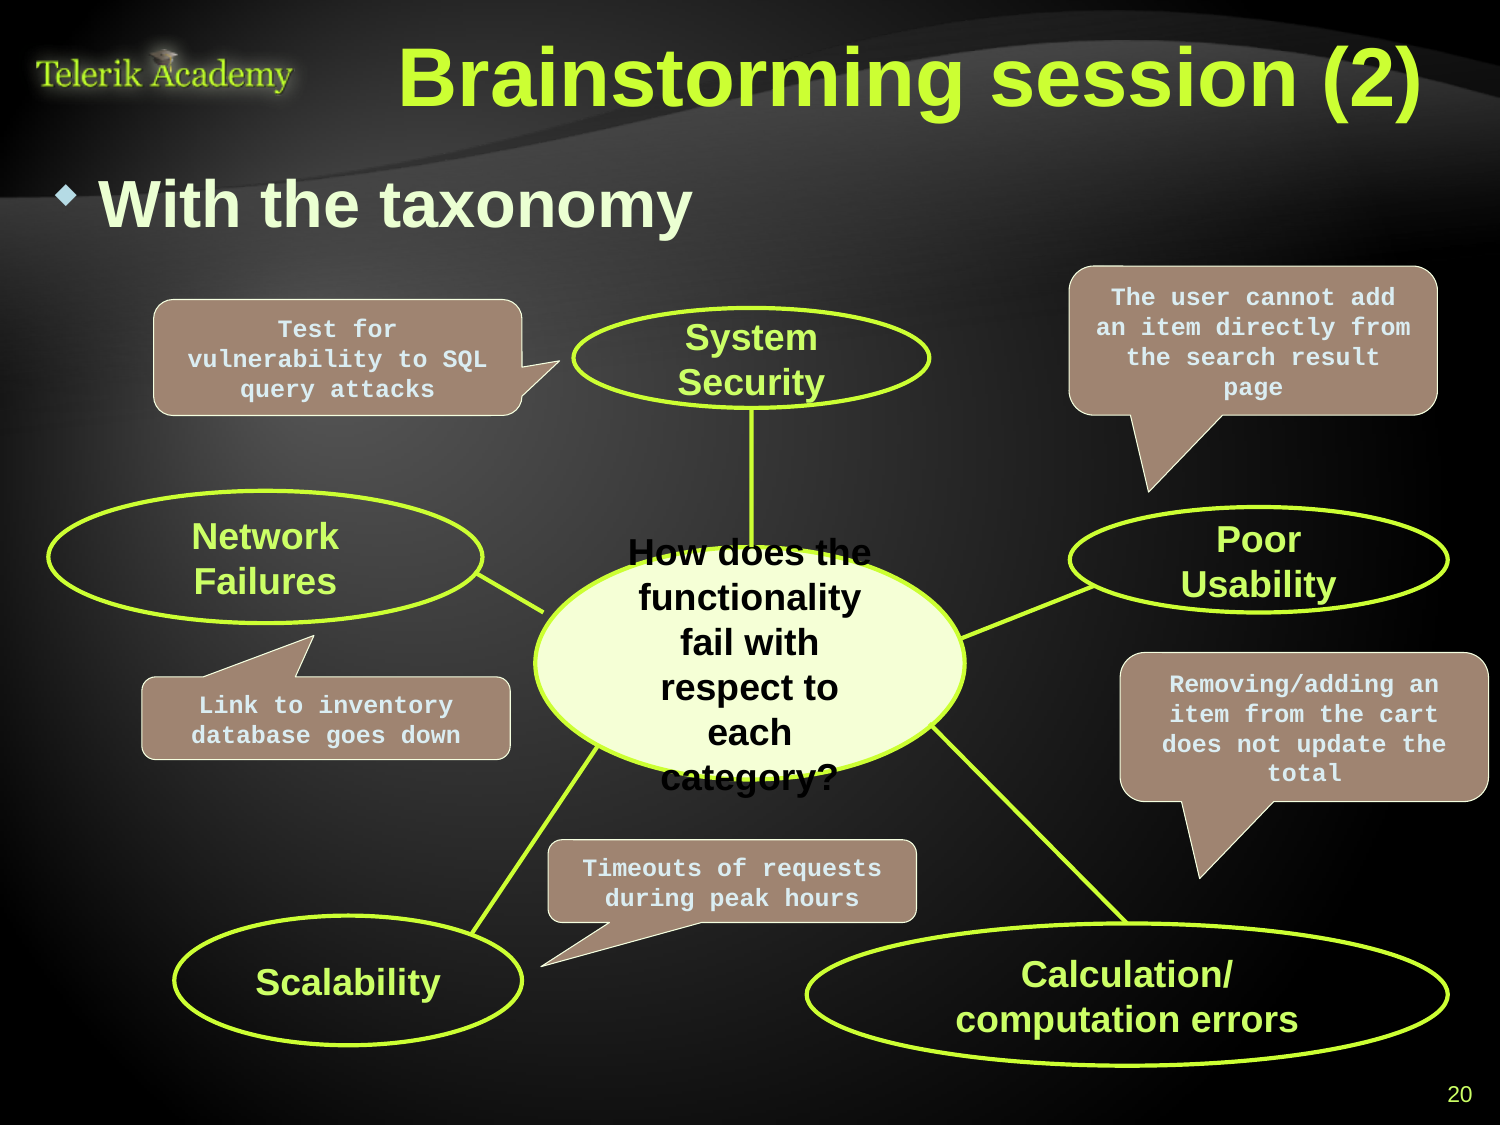

# Brainstorming session (2)
With the taxonomy
The user cannot add an item directly from the search result page
Test for vulnerability to SQL query attacks
System Security
Network Failures
Poor Usability
How does the functionality fail with respect to each category?
Removing/adding an item from the cart does not update the total
Link to inventory database goes down
Timeouts of requests during peak hours
Scalability
Calculation/computation errors
20